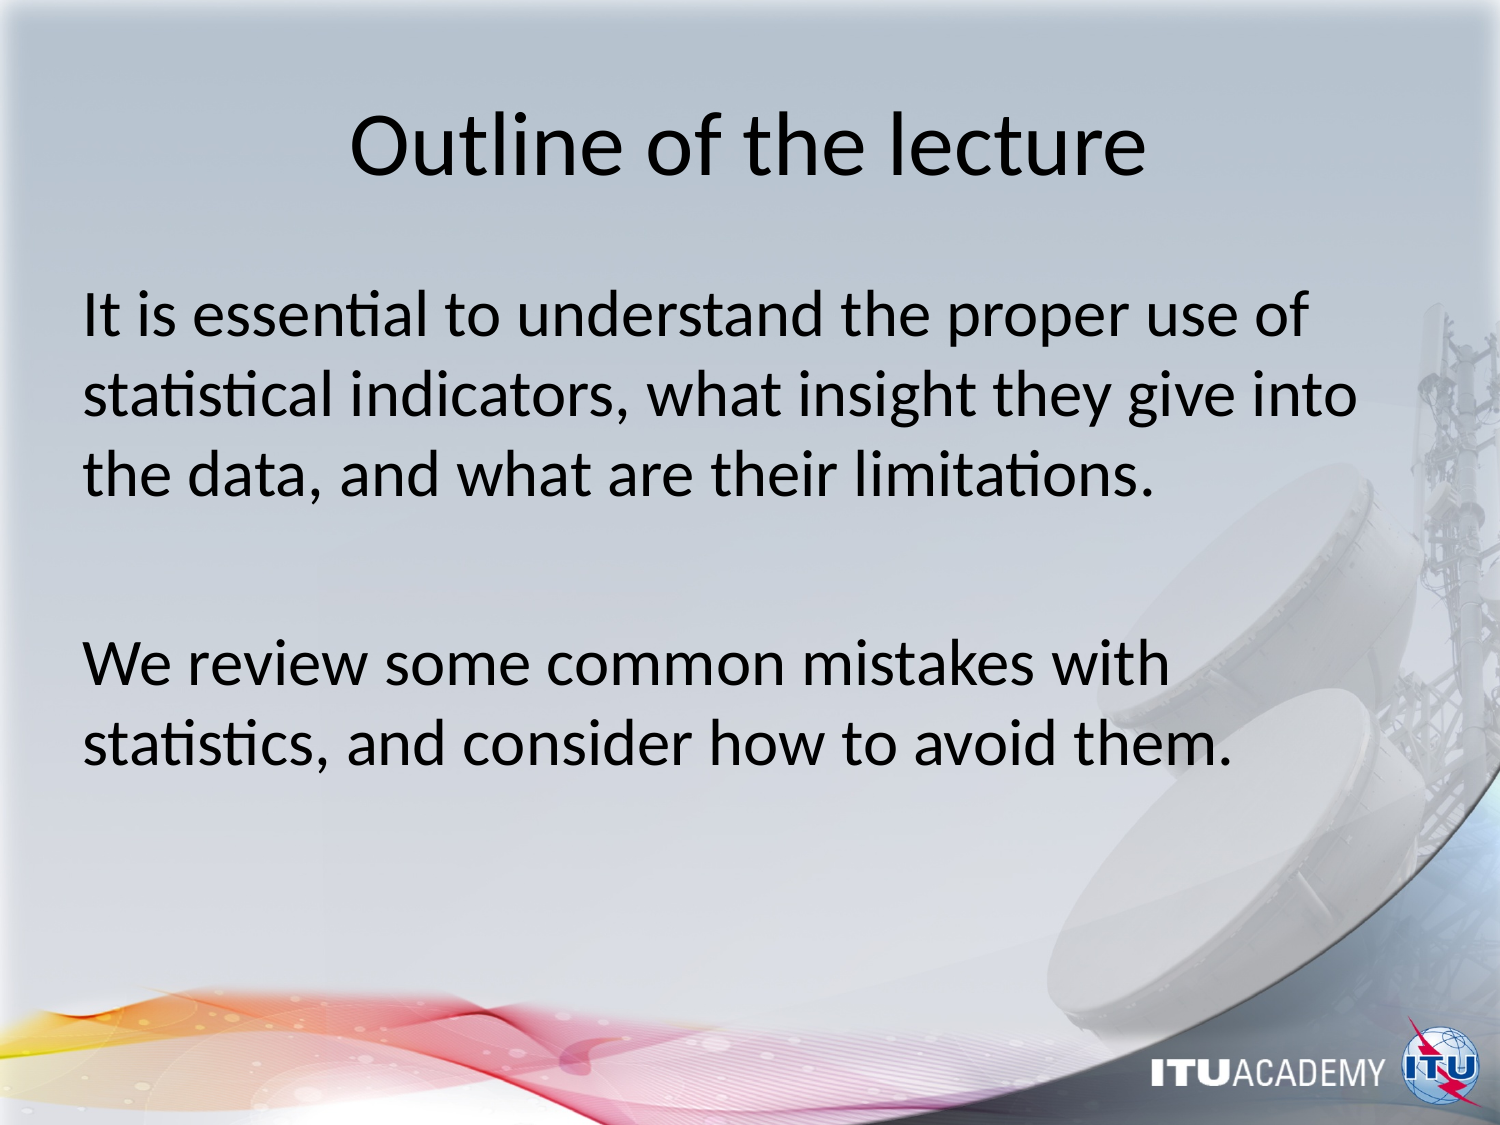

# Outline of the lecture
It is essential to understand the proper use of statistical indicators, what insight they give into the data, and what are their limitations.

We review some common mistakes with statistics, and consider how to avoid them.